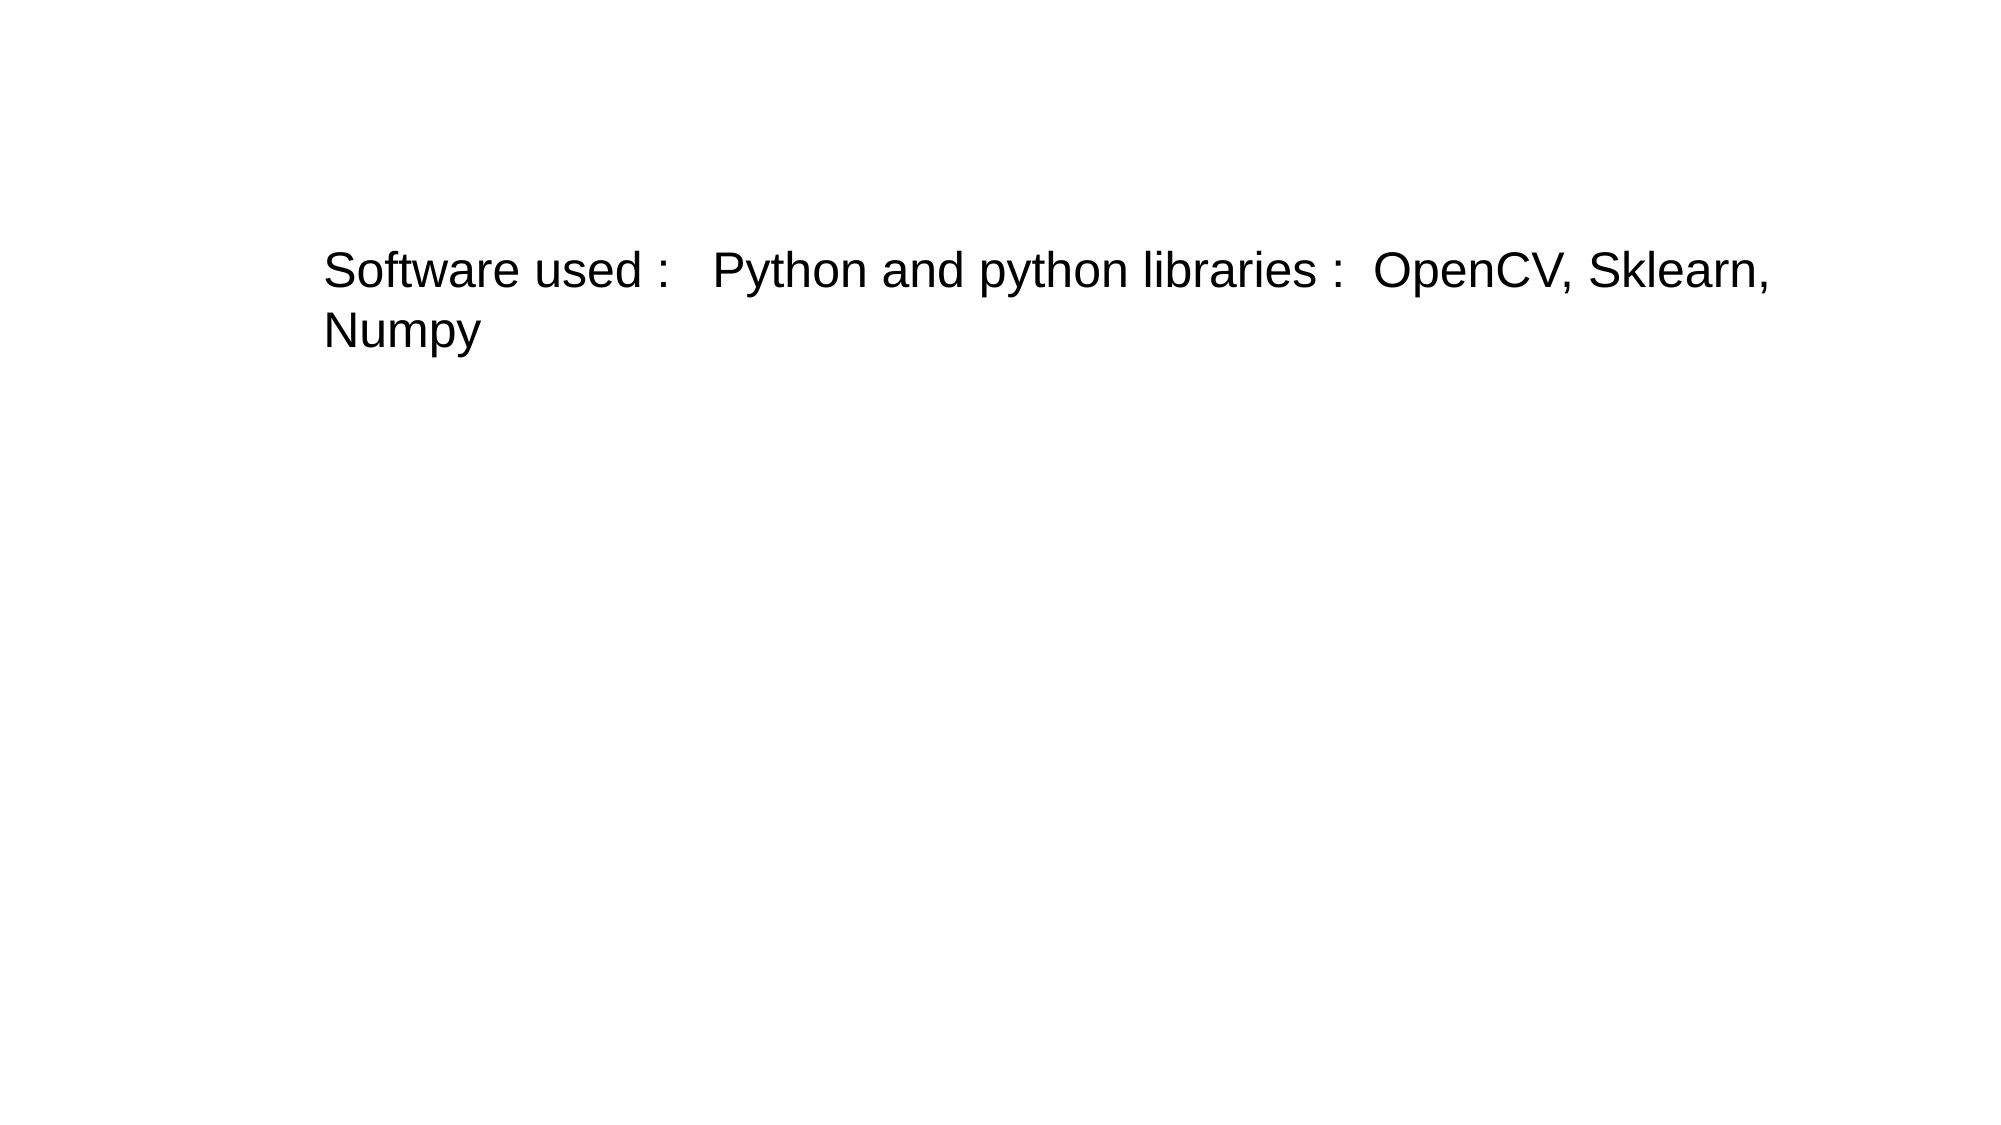

Software used :   Python and python libraries :  OpenCV, Sklearn, Numpy